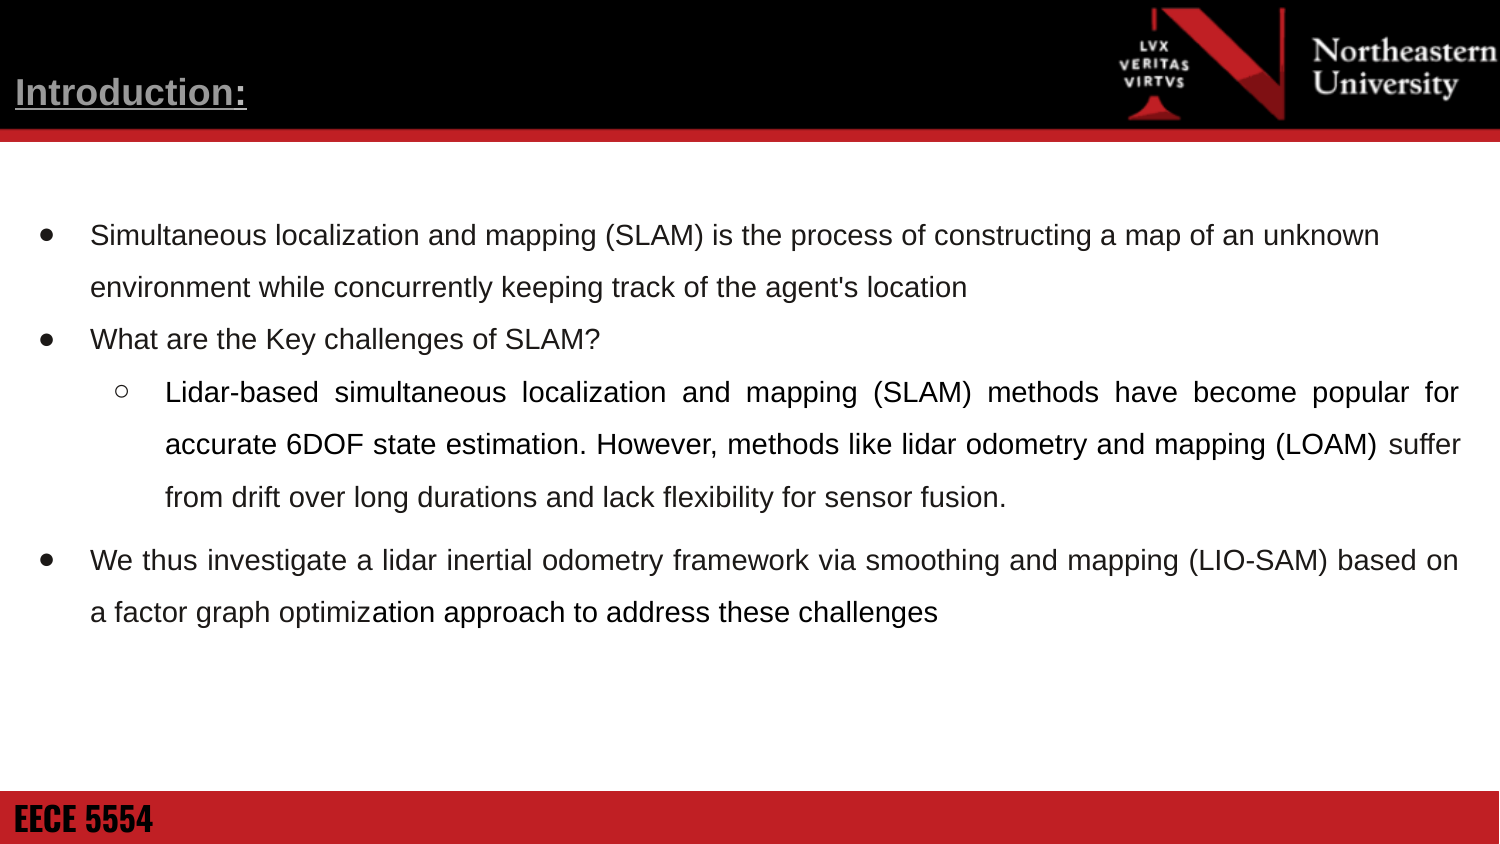

Introduction:

Simultaneous localization and mapping (SLAM) is the process of constructing a map of an unknown environment while concurrently keeping track of the agent's location
What are the Key challenges of SLAM?
Lidar-based simultaneous localization and mapping (SLAM) methods have become popular for accurate 6DOF state estimation. However, methods like lidar odometry and mapping (LOAM) suffer from drift over long durations and lack flexibility for sensor fusion.
We thus investigate a lidar inertial odometry framework via smoothing and mapping (LIO-SAM) based on a factor graph optimization approach to address these challenges